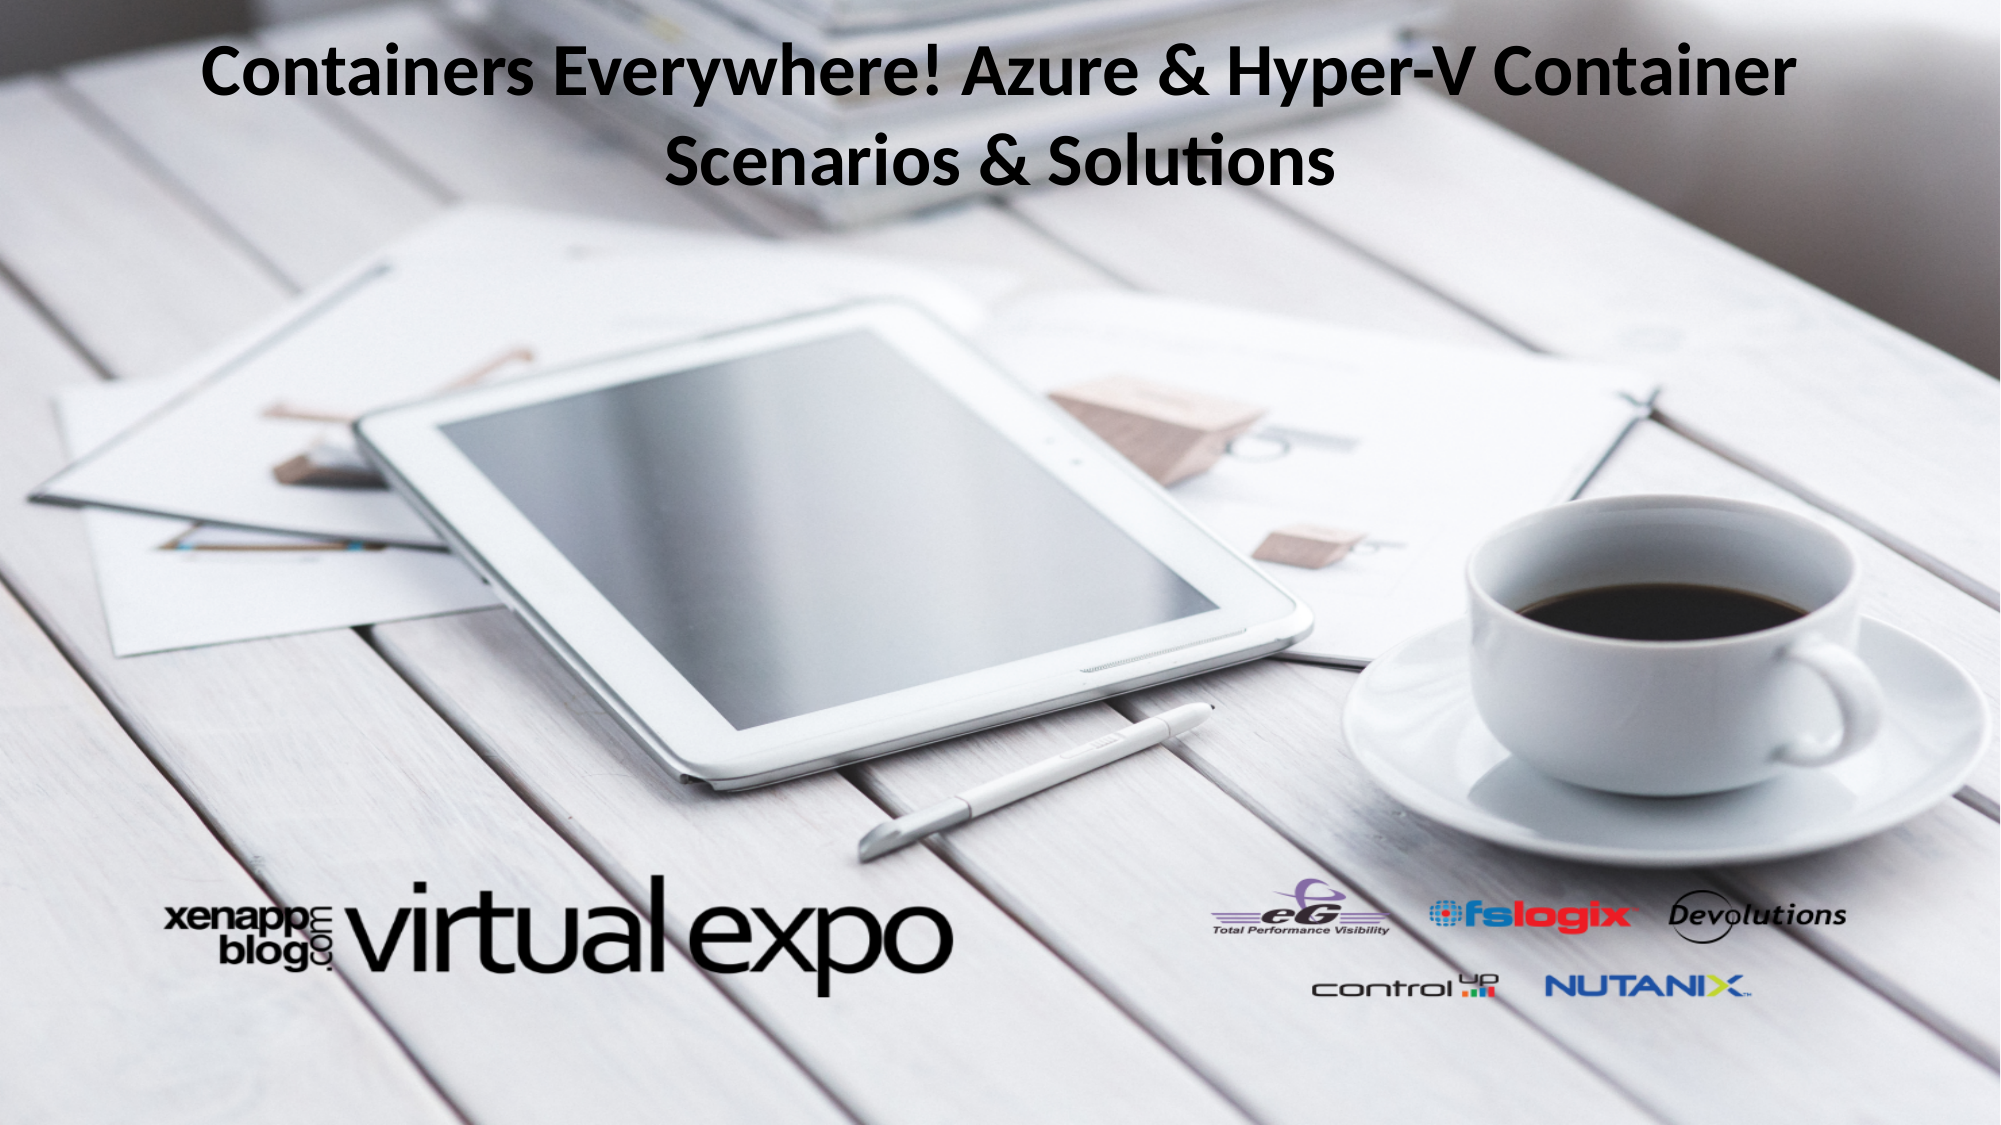

Containers Everywhere! Azure & Hyper-V Container Scenarios & Solutions